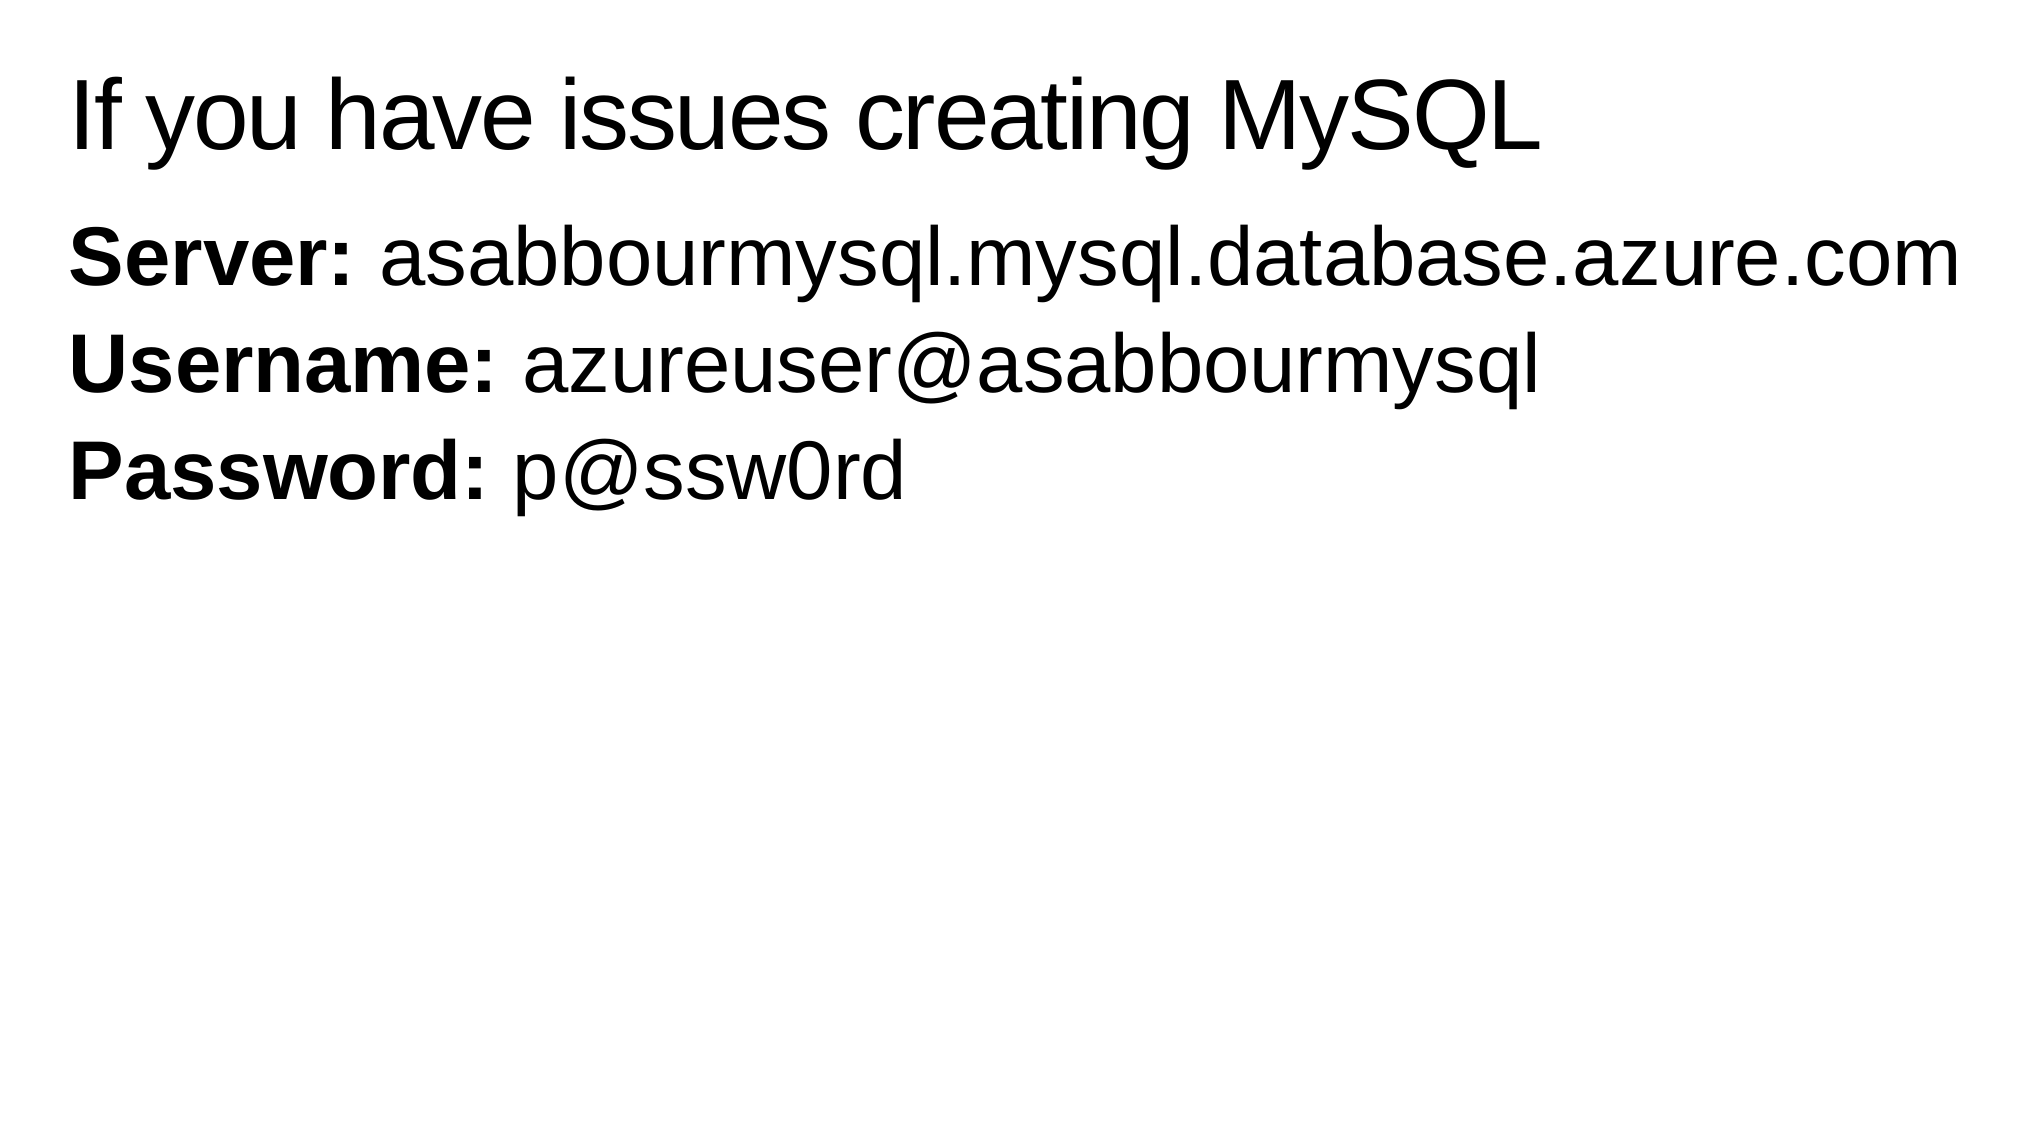

# If you have issues creating MySQL
Server: asabbourmysql.mysql.database.azure.com
Username: azureuser@asabbourmysql
Password: p@ssw0rd